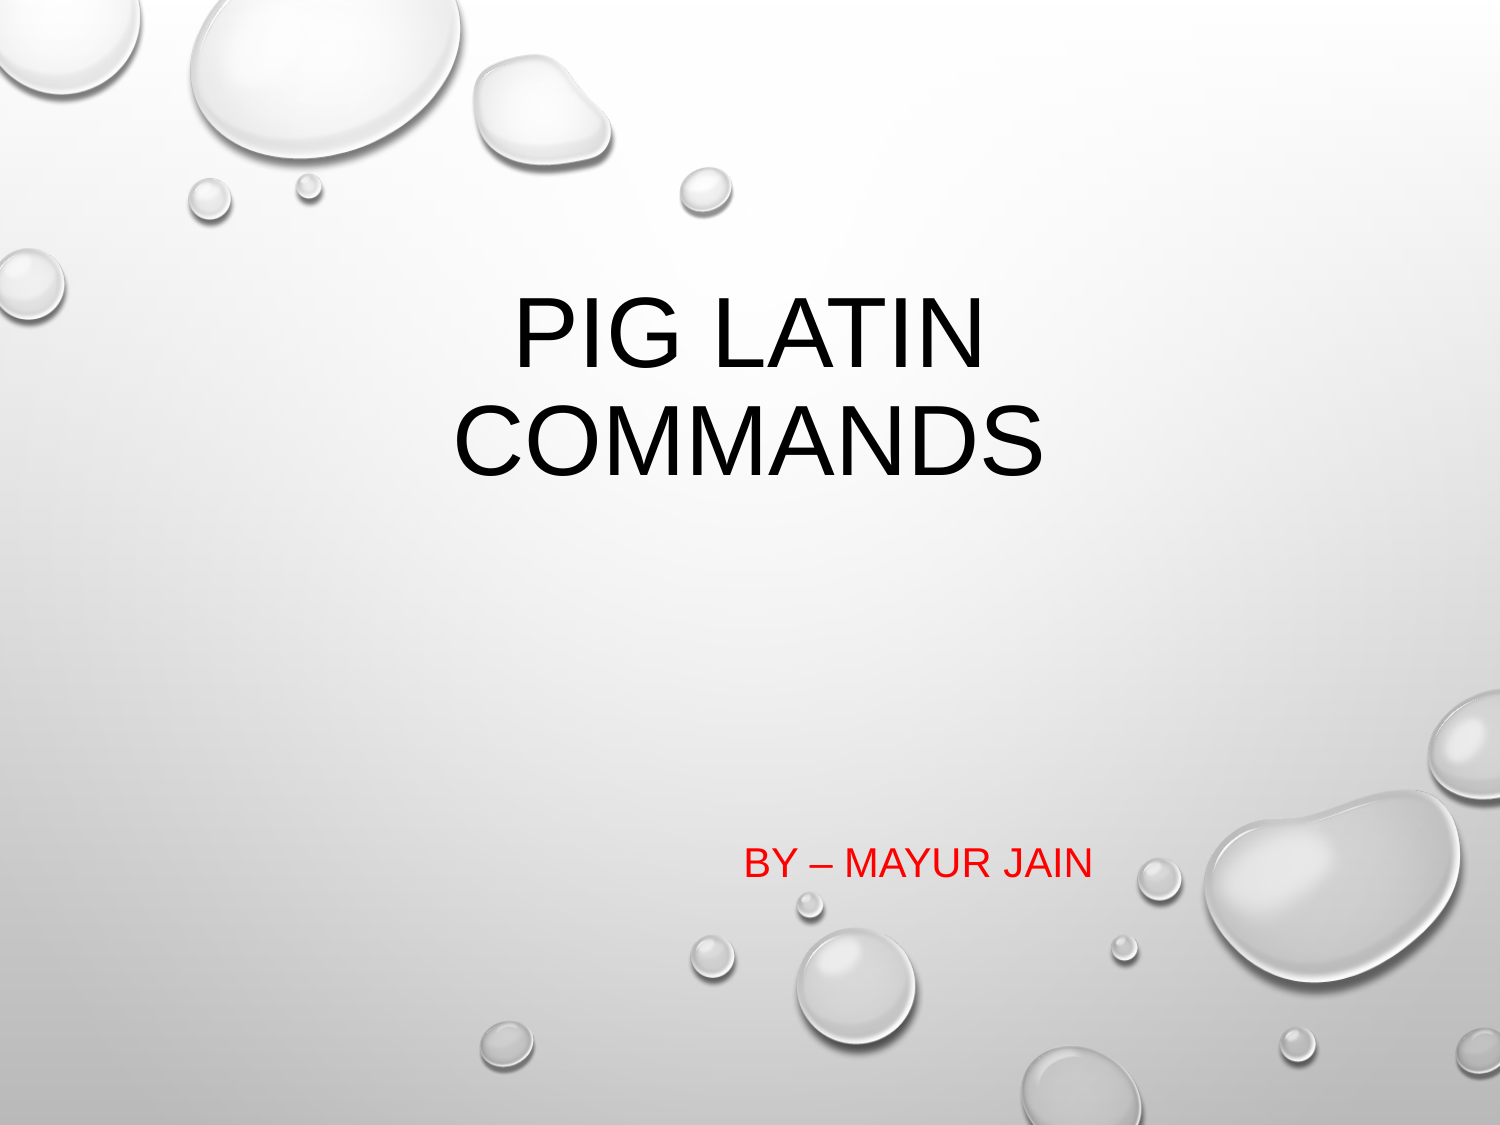

# PIG LATIN Commands
By – mayur jain